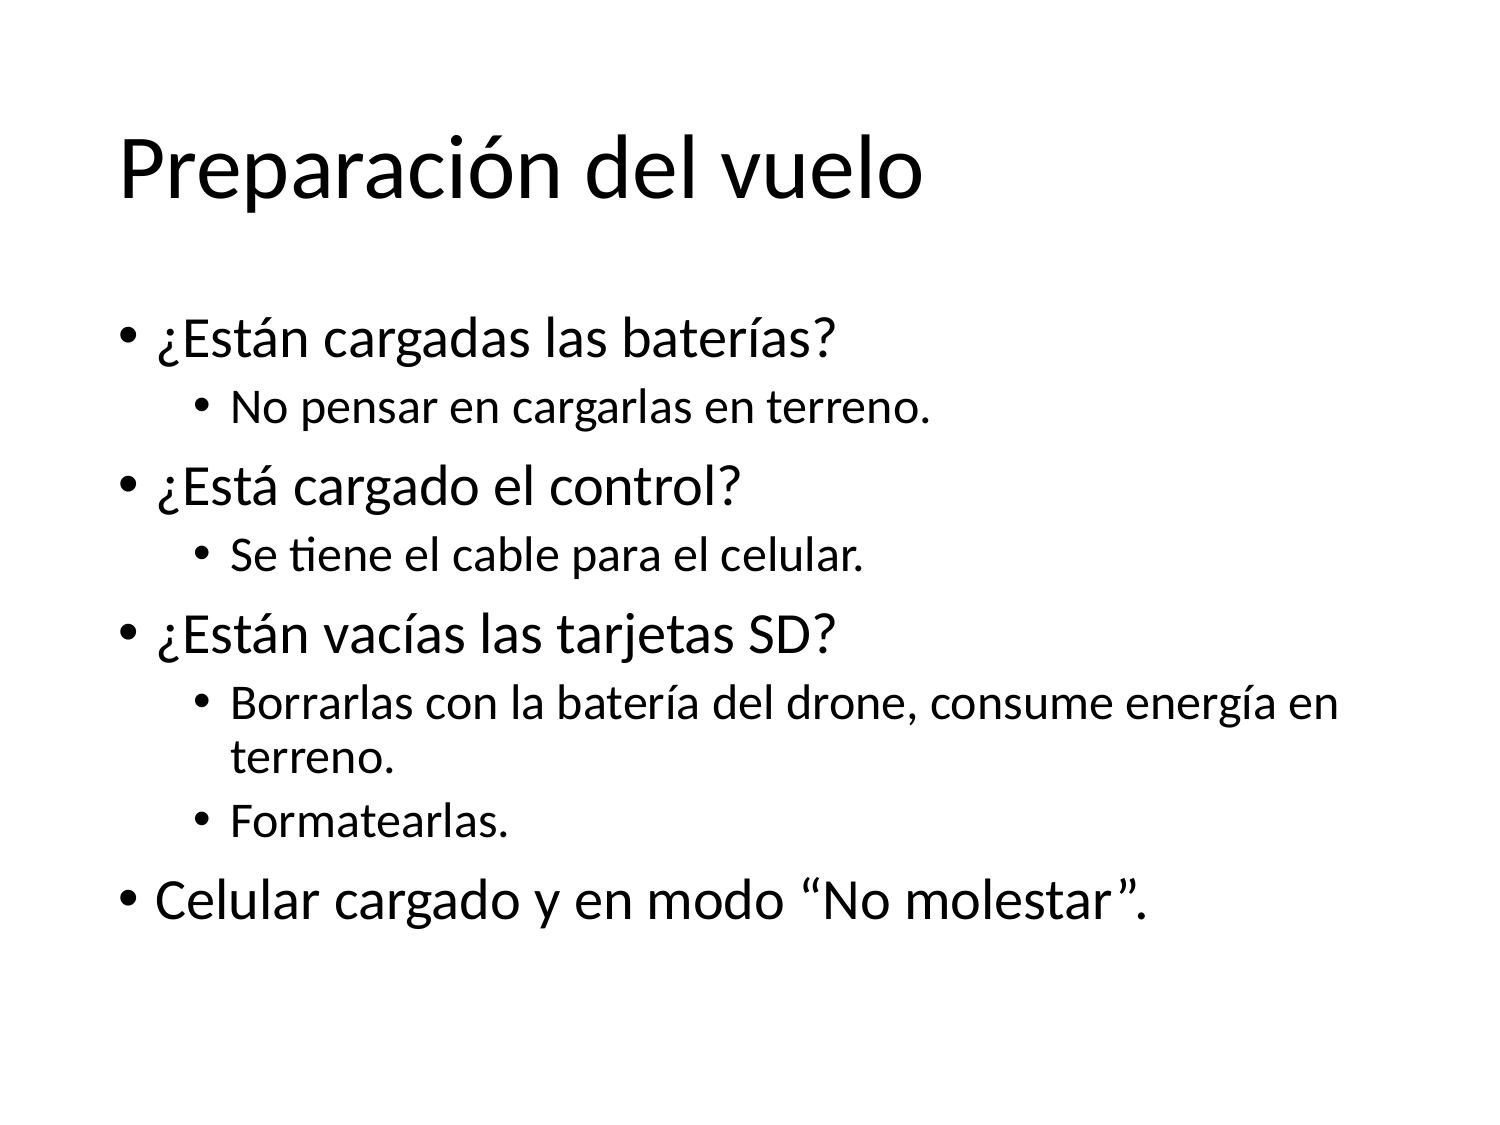

# Preparación del vuelo
¿Están cargadas las baterías?
No pensar en cargarlas en terreno.
¿Está cargado el control?
Se tiene el cable para el celular.
¿Están vacías las tarjetas SD?
Borrarlas con la batería del drone, consume energía en terreno.
Formatearlas.
Celular cargado y en modo “No molestar”.